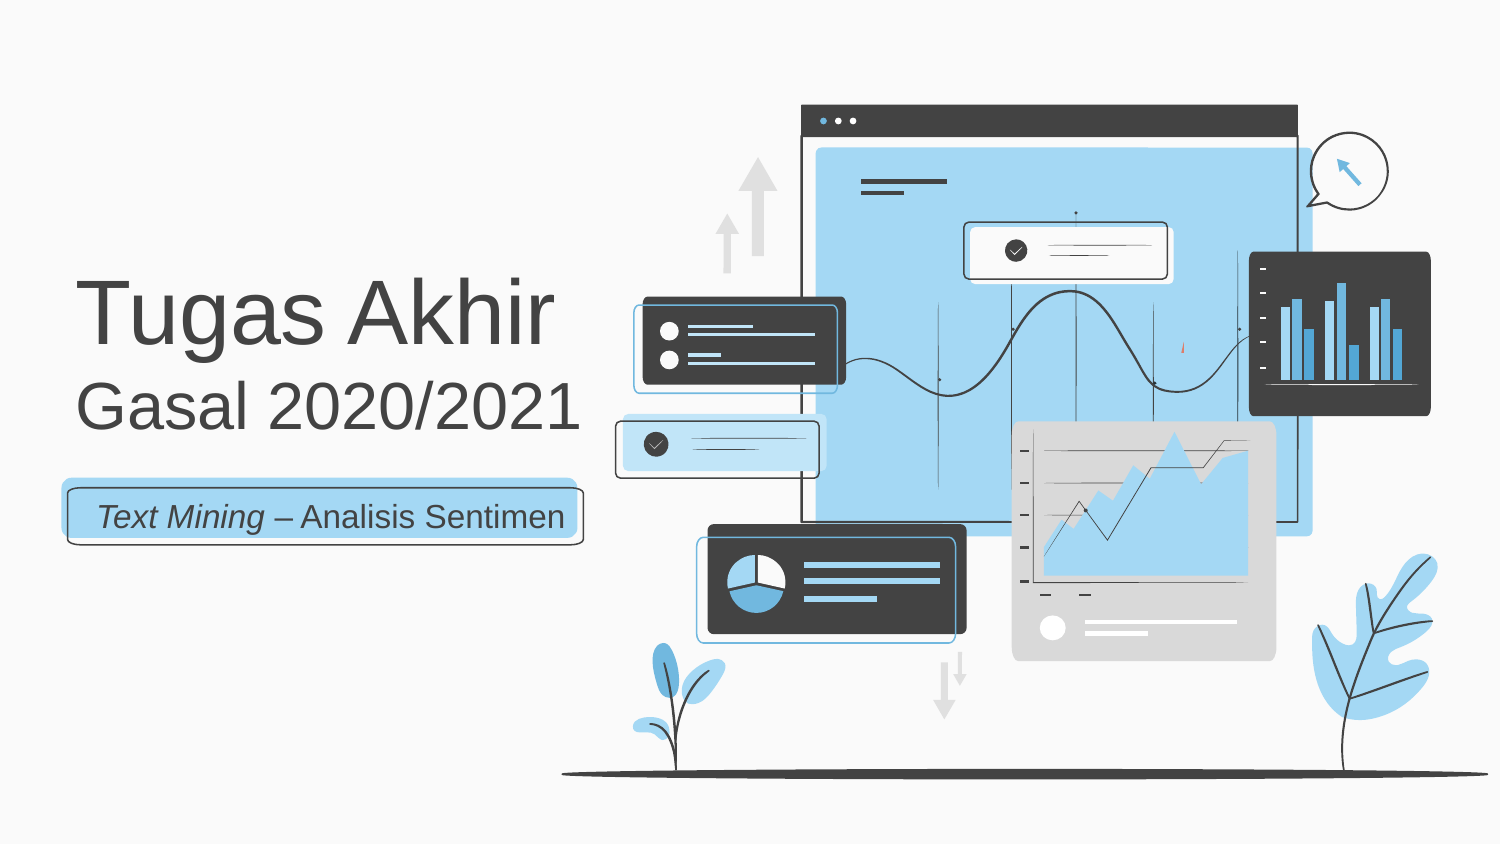

# Tugas Akhir Gasal 2020/2021

Text Mining – Analisis Sentimen